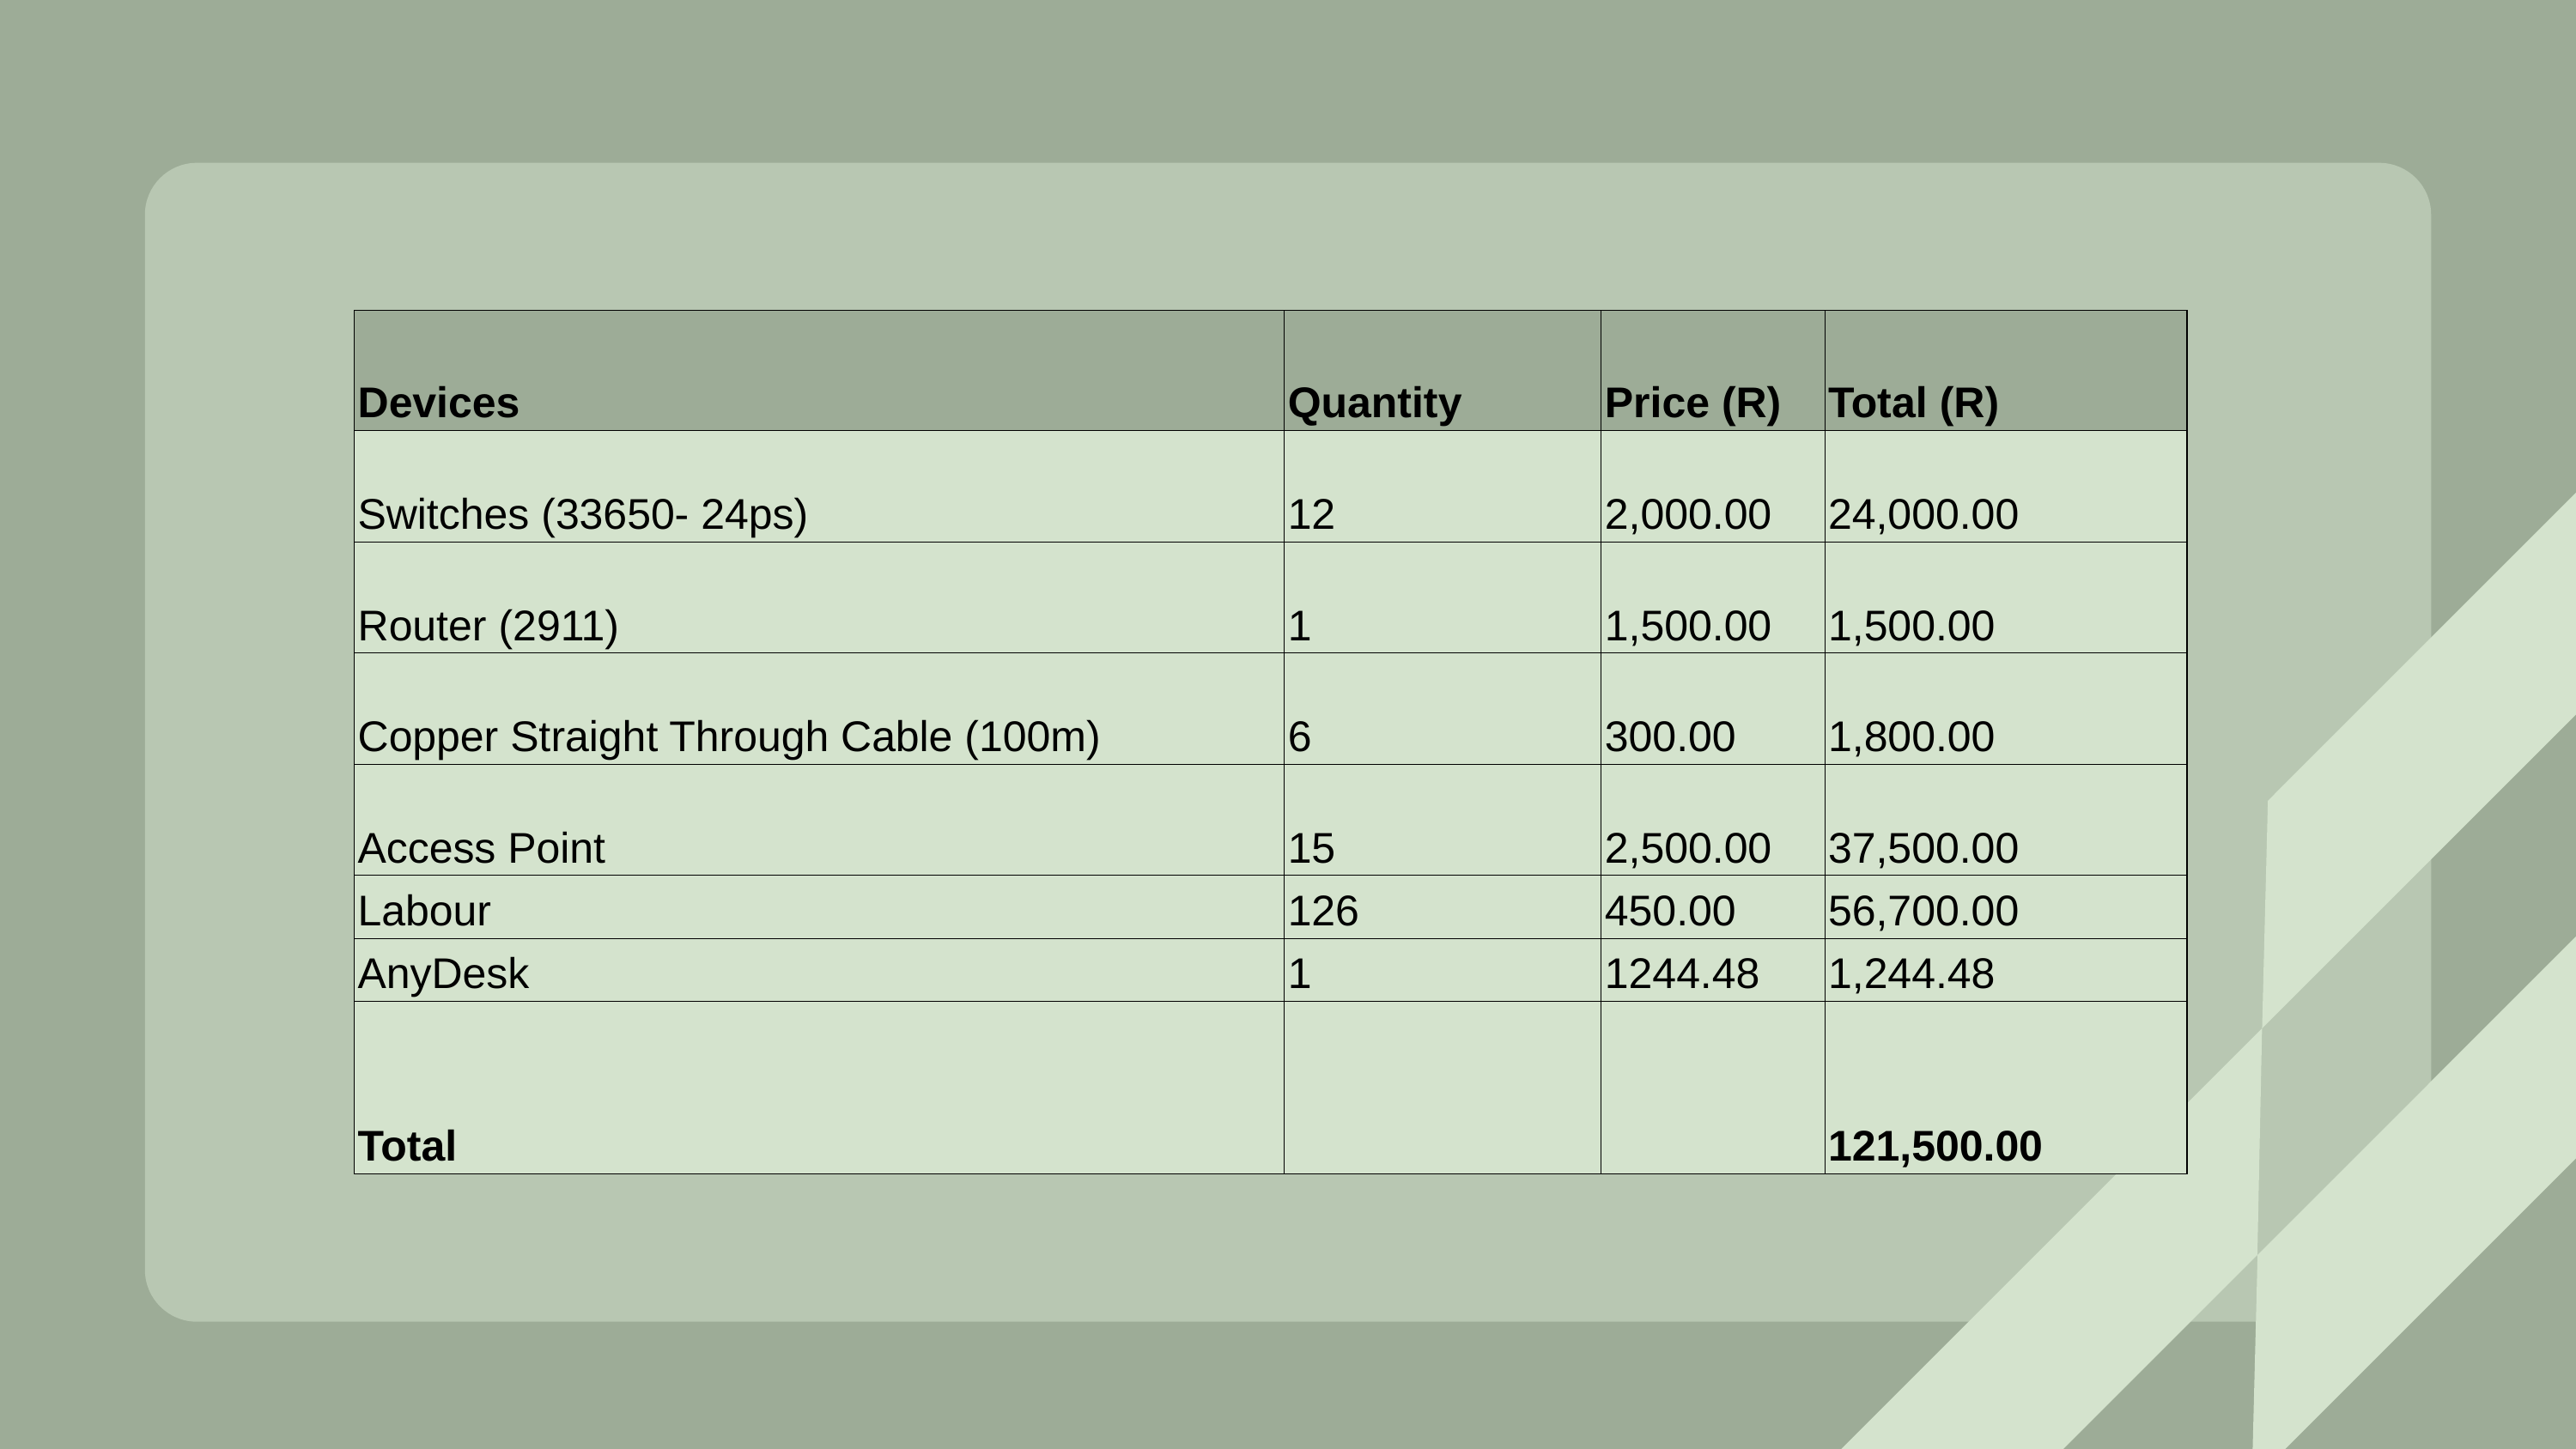

| Devices | Quantity | Price (R) | Total (R) |
| --- | --- | --- | --- |
| Switches (33650- 24ps) | 12 | 2,000.00 | 24,000.00 |
| Router (2911) | 1 | 1,500.00 | 1,500.00 |
| Copper Straight Through Cable (100m) | 6 | 300.00 | 1,800.00 |
| Access Point | 15 | 2,500.00 | 37,500.00 |
| Labour | 126 | 450.00 | 56,700.00 |
| AnyDesk | 1 | 1244.48 | 1,244.48 |
| Total |  |  | 121,500.00 |